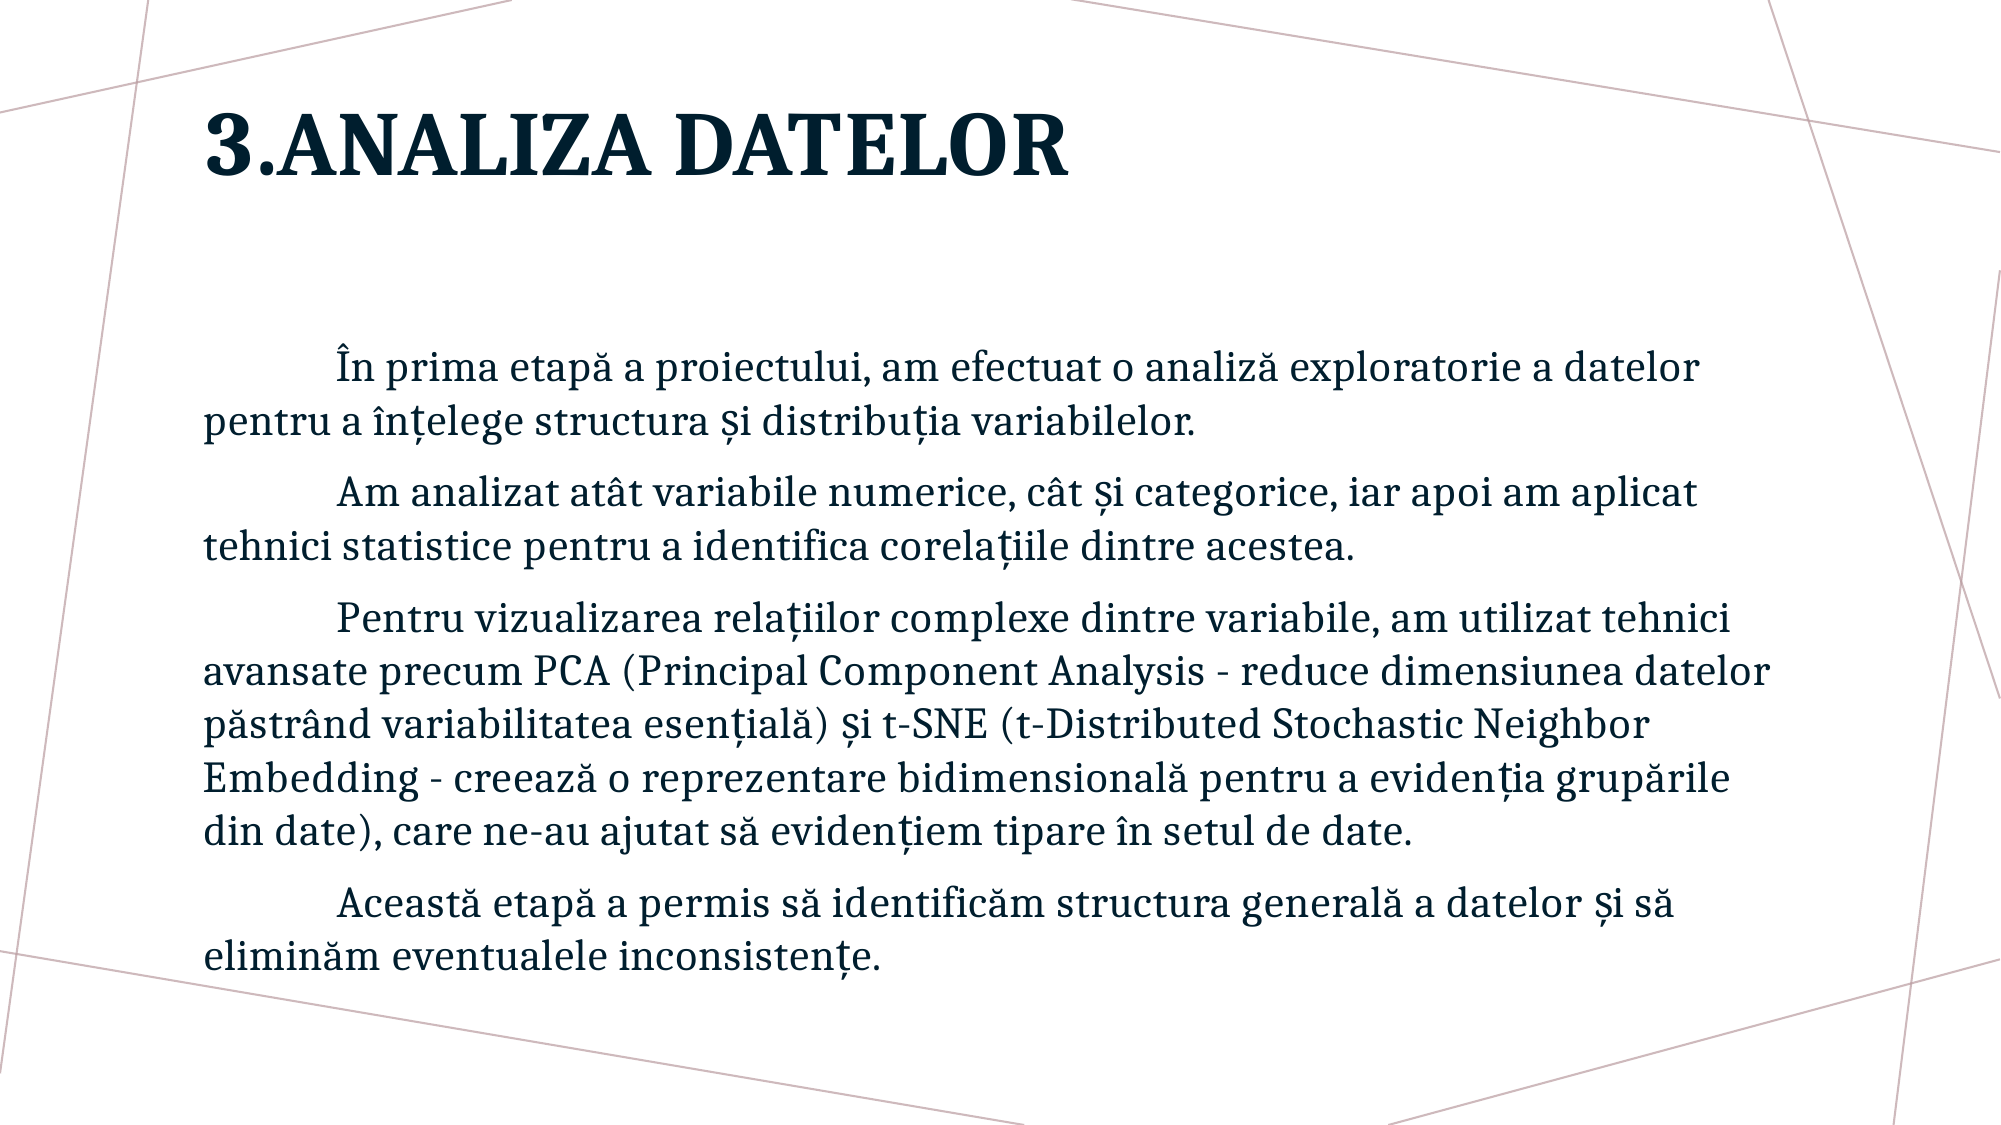

# 3.Analiza Datelor
	În prima etapă a proiectului, am efectuat o analiză exploratorie a datelor pentru a înțelege structura și distribuția variabilelor.
	Am analizat atât variabile numerice, cât și categorice, iar apoi am aplicat tehnici statistice pentru a identifica corelațiile dintre acestea.
	Pentru vizualizarea relațiilor complexe dintre variabile, am utilizat tehnici avansate precum PCA (Principal Component Analysis - reduce dimensiunea datelor păstrând variabilitatea esențială) și t-SNE (t-Distributed Stochastic Neighbor Embedding - creează o reprezentare bidimensională pentru a evidenția grupările din date), care ne-au ajutat să evidențiem tipare în setul de date.
	Această etapă a permis să identificăm structura generală a datelor și să eliminăm eventualele inconsistențe.